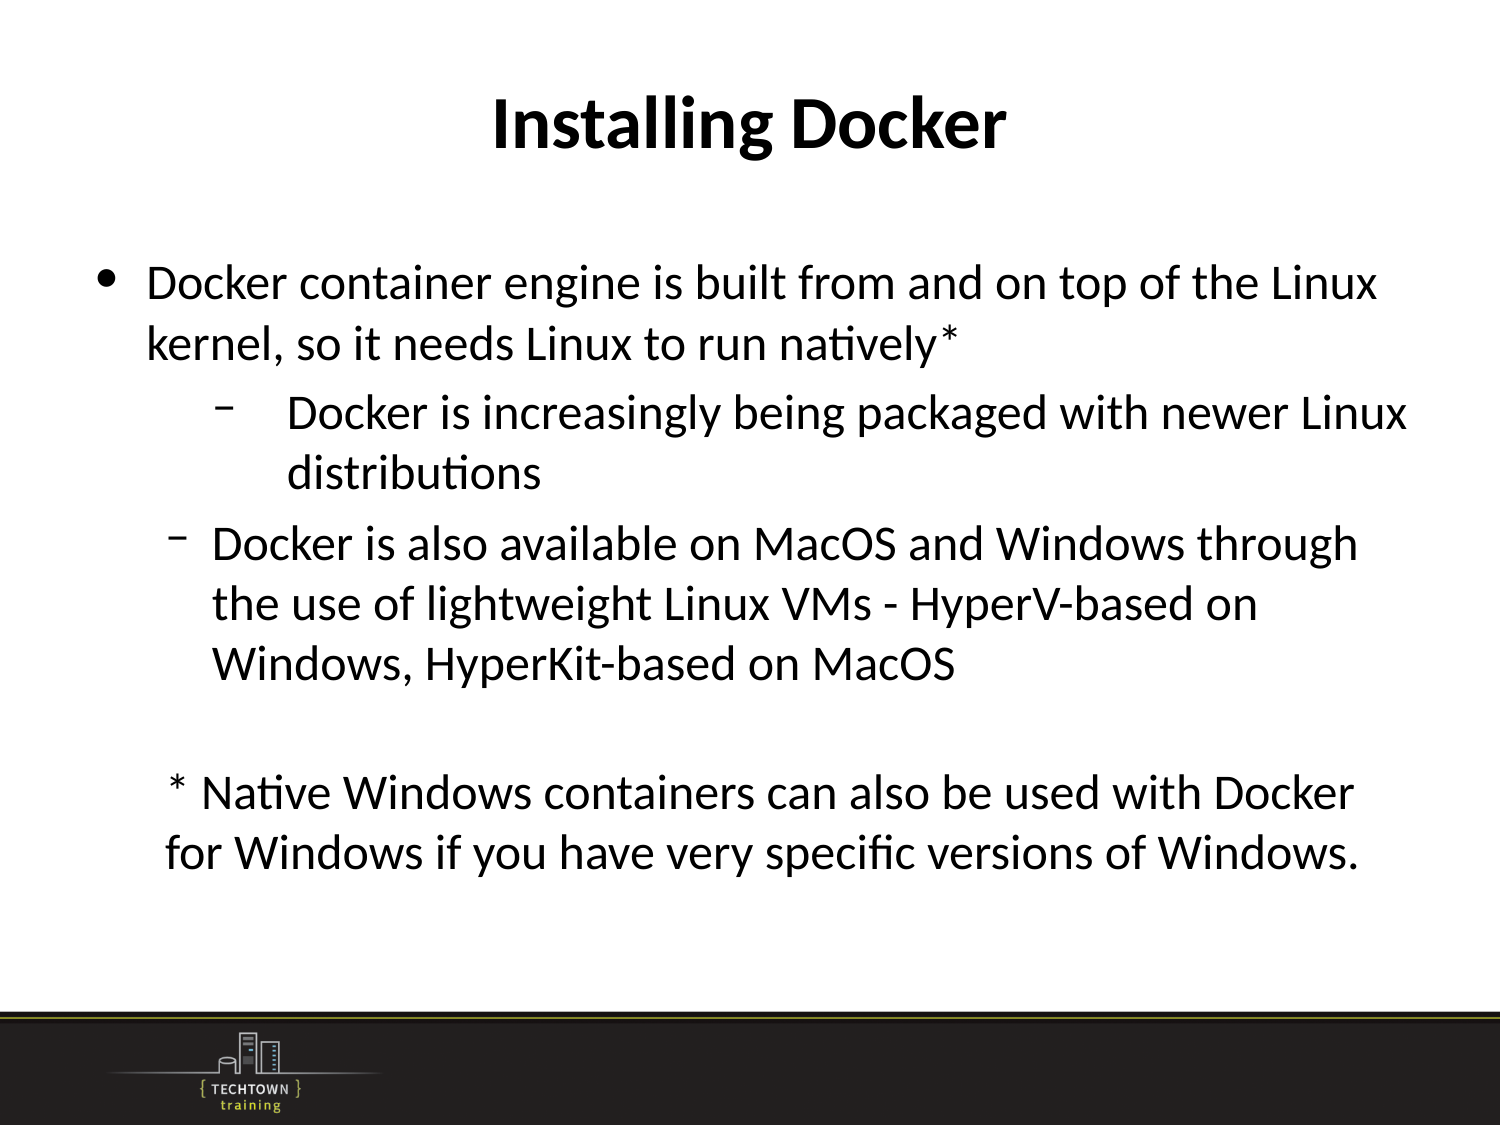

# Installing Docker
Docker container engine is built from and on top of the Linux kernel, so it needs Linux to run natively*
Docker is increasingly being packaged with newer Linux distributions
Docker is also available on MacOS and Windows through the use of lightweight Linux VMs - HyperV-based on Windows, HyperKit-based on MacOS
* Native Windows containers can also be used with Docker for Windows if you have very specific versions of Windows.